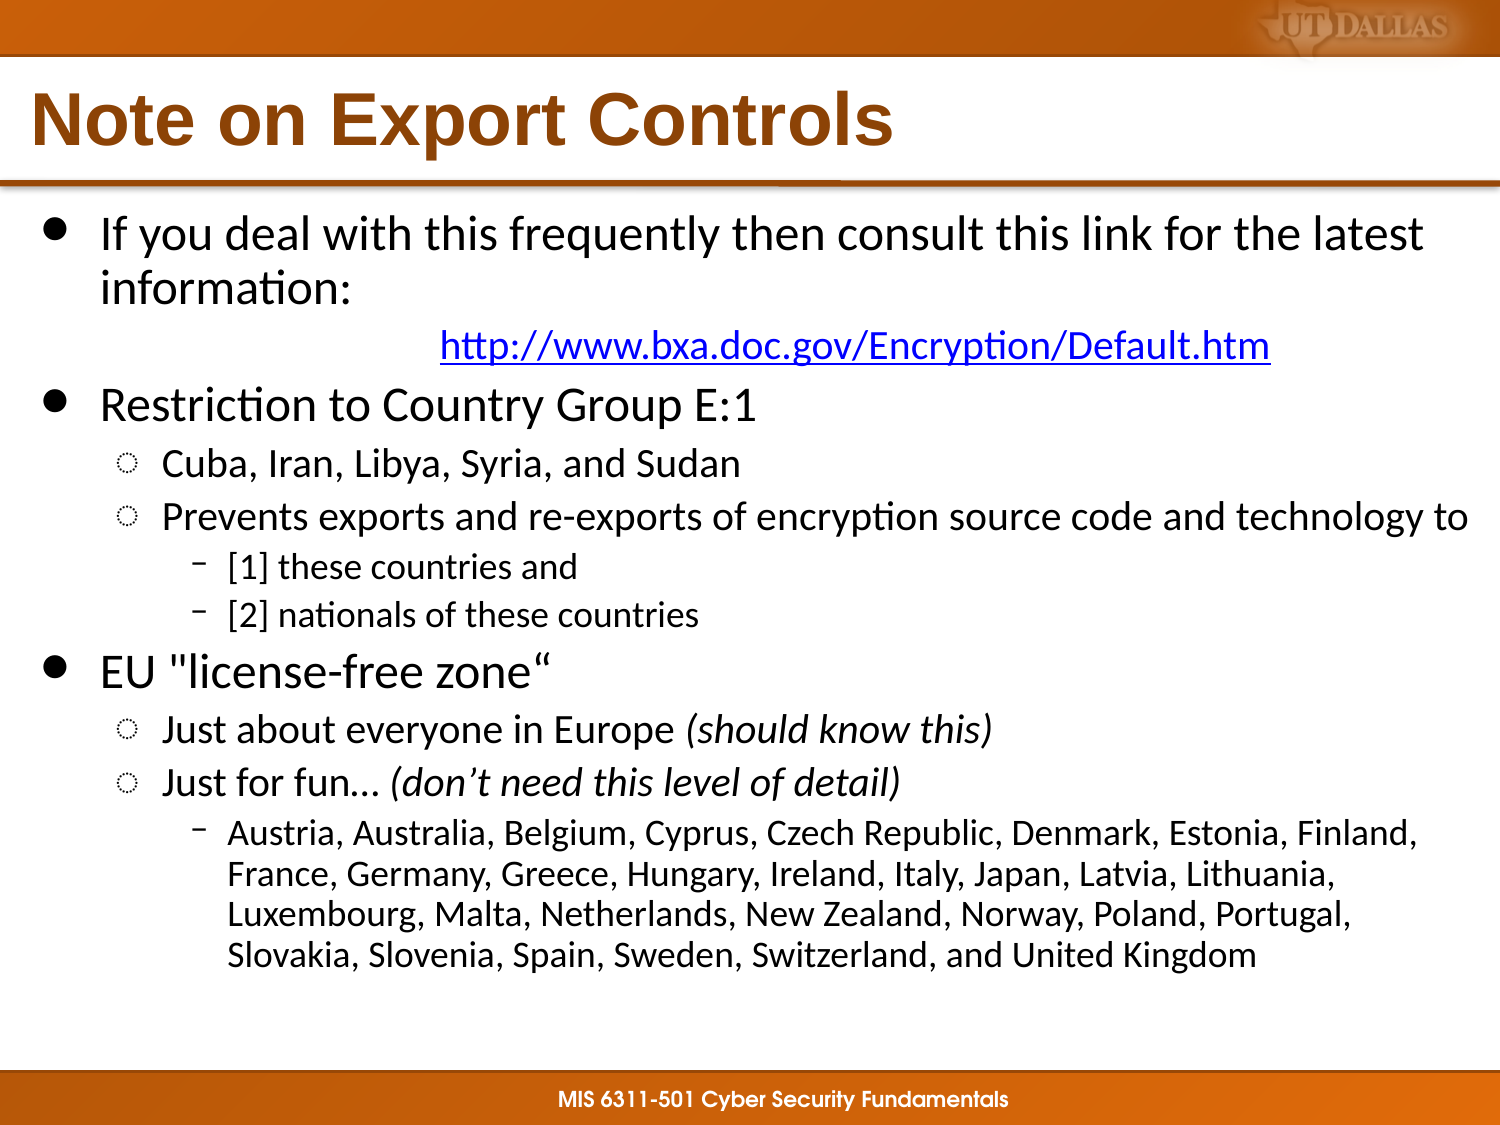

# Note on Export Controls
If you deal with this frequently then consult this link for the latest information:
Export controls: http://www.bxa.doc.gov/Encryption/Default.htm
Restriction to Country Group E:1
Cuba, Iran, Libya, Syria, and Sudan
Prevents exports and re-exports of encryption source code and technology to
[1] these countries and
[2] nationals of these countries
EU "license-free zone“
Just about everyone in Europe (should know this)
Just for fun… (don’t need this level of detail)
Austria, Australia, Belgium, Cyprus, Czech Republic, Denmark, Estonia, Finland, France, Germany, Greece, Hungary, Ireland, Italy, Japan, Latvia, Lithuania, Luxembourg, Malta, Netherlands, New Zealand, Norway, Poland, Portugal, Slovakia, Slovenia, Spain, Sweden, Switzerland, and United Kingdom